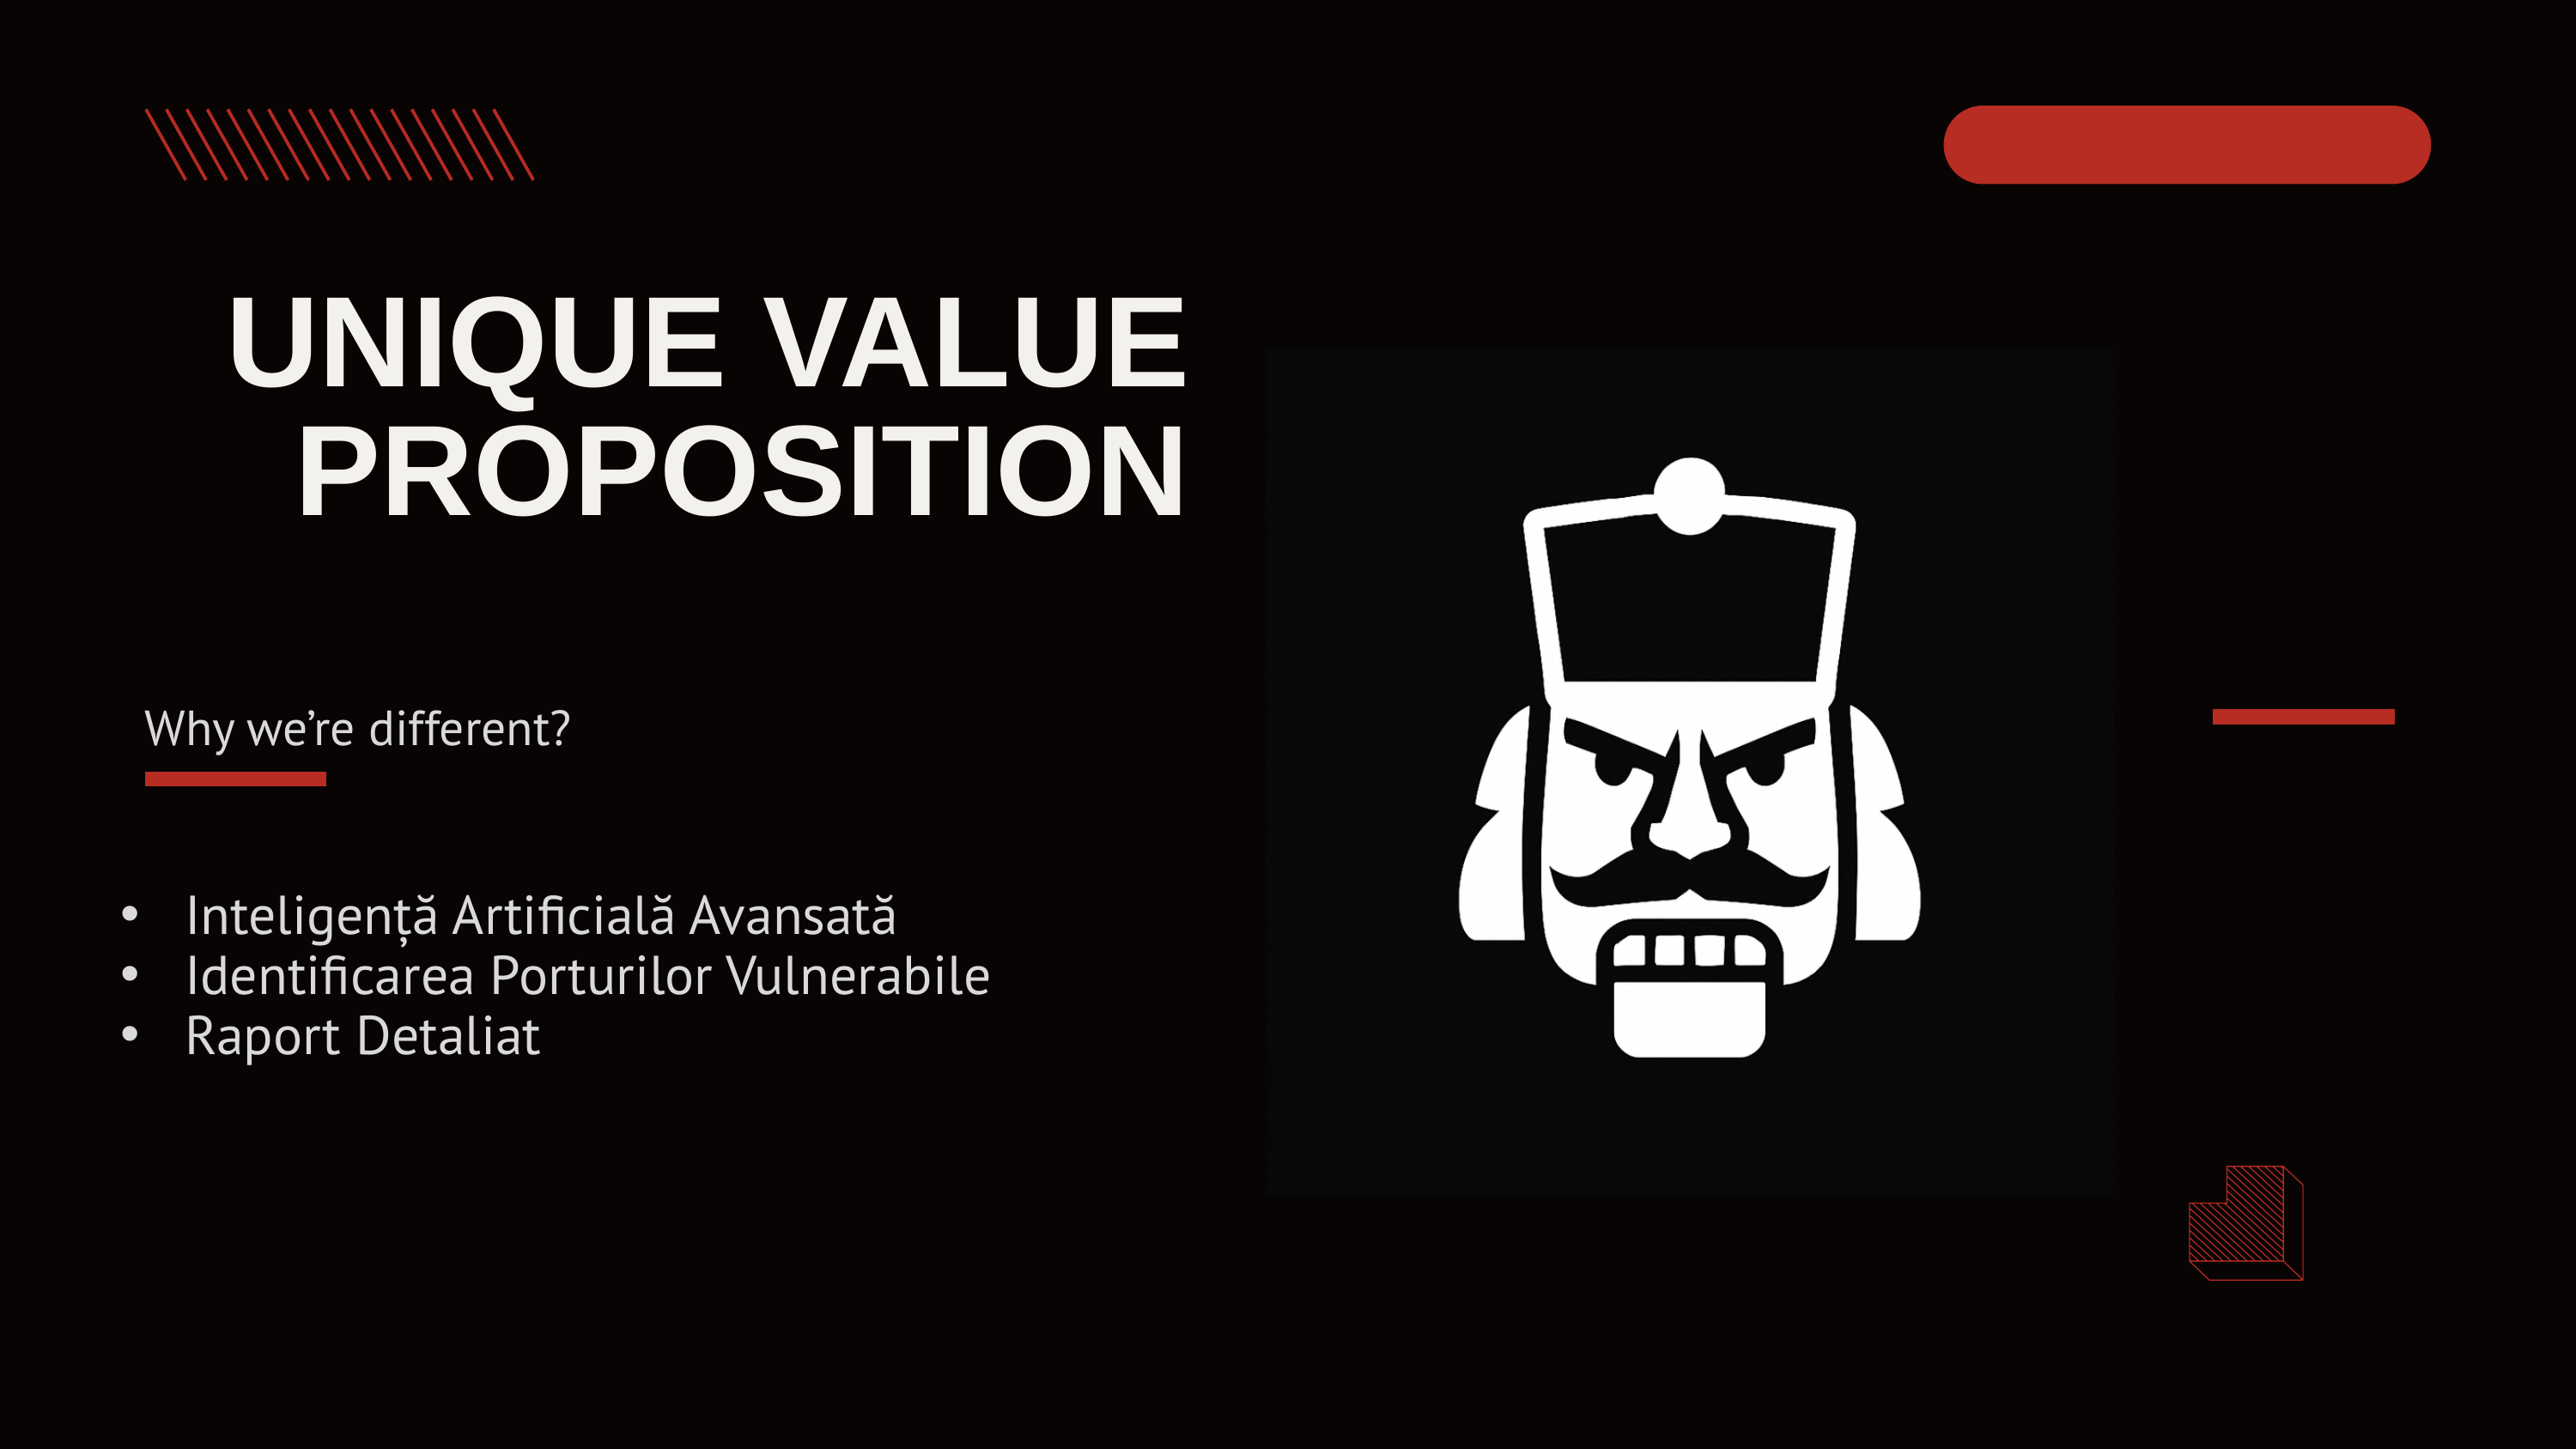

UNIQUE VALUE PROPOSITION

Why we’re different?

Inteligență Artificială Avansată
Identificarea Porturilor Vulnerabile
Raport Detaliat